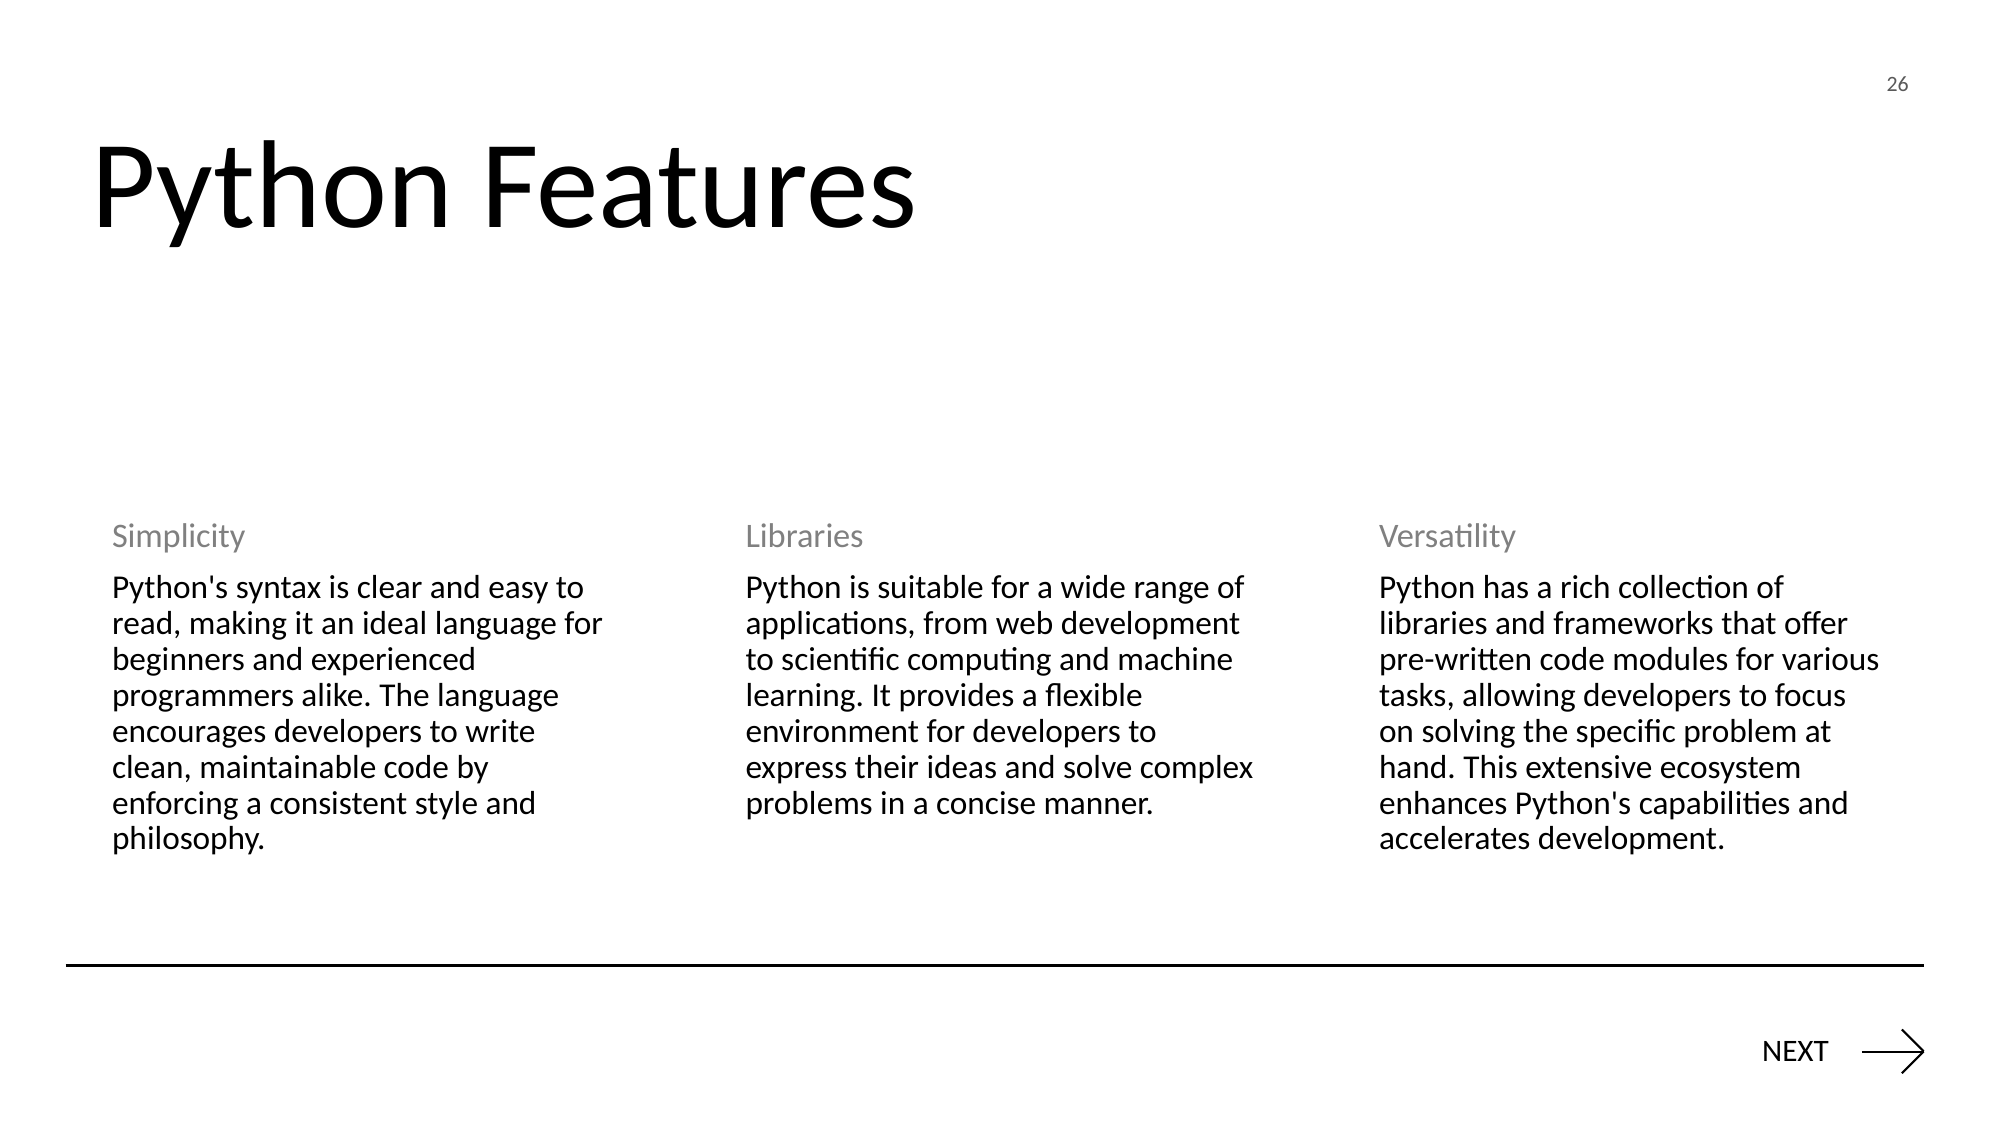

26
# Python Features
Simplicity
Libraries
Versatility
Python's syntax is clear and easy to read, making it an ideal language for beginners and experienced programmers alike. The language encourages developers to write clean, maintainable code by enforcing a consistent style and philosophy.
Python is suitable for a wide range of applications, from web development to scientific computing and machine learning. It provides a flexible environment for developers to express their ideas and solve complex problems in a concise manner.
Python has a rich collection of libraries and frameworks that offer pre-written code modules for various tasks, allowing developers to focus on solving the specific problem at hand. This extensive ecosystem enhances Python's capabilities and accelerates development.